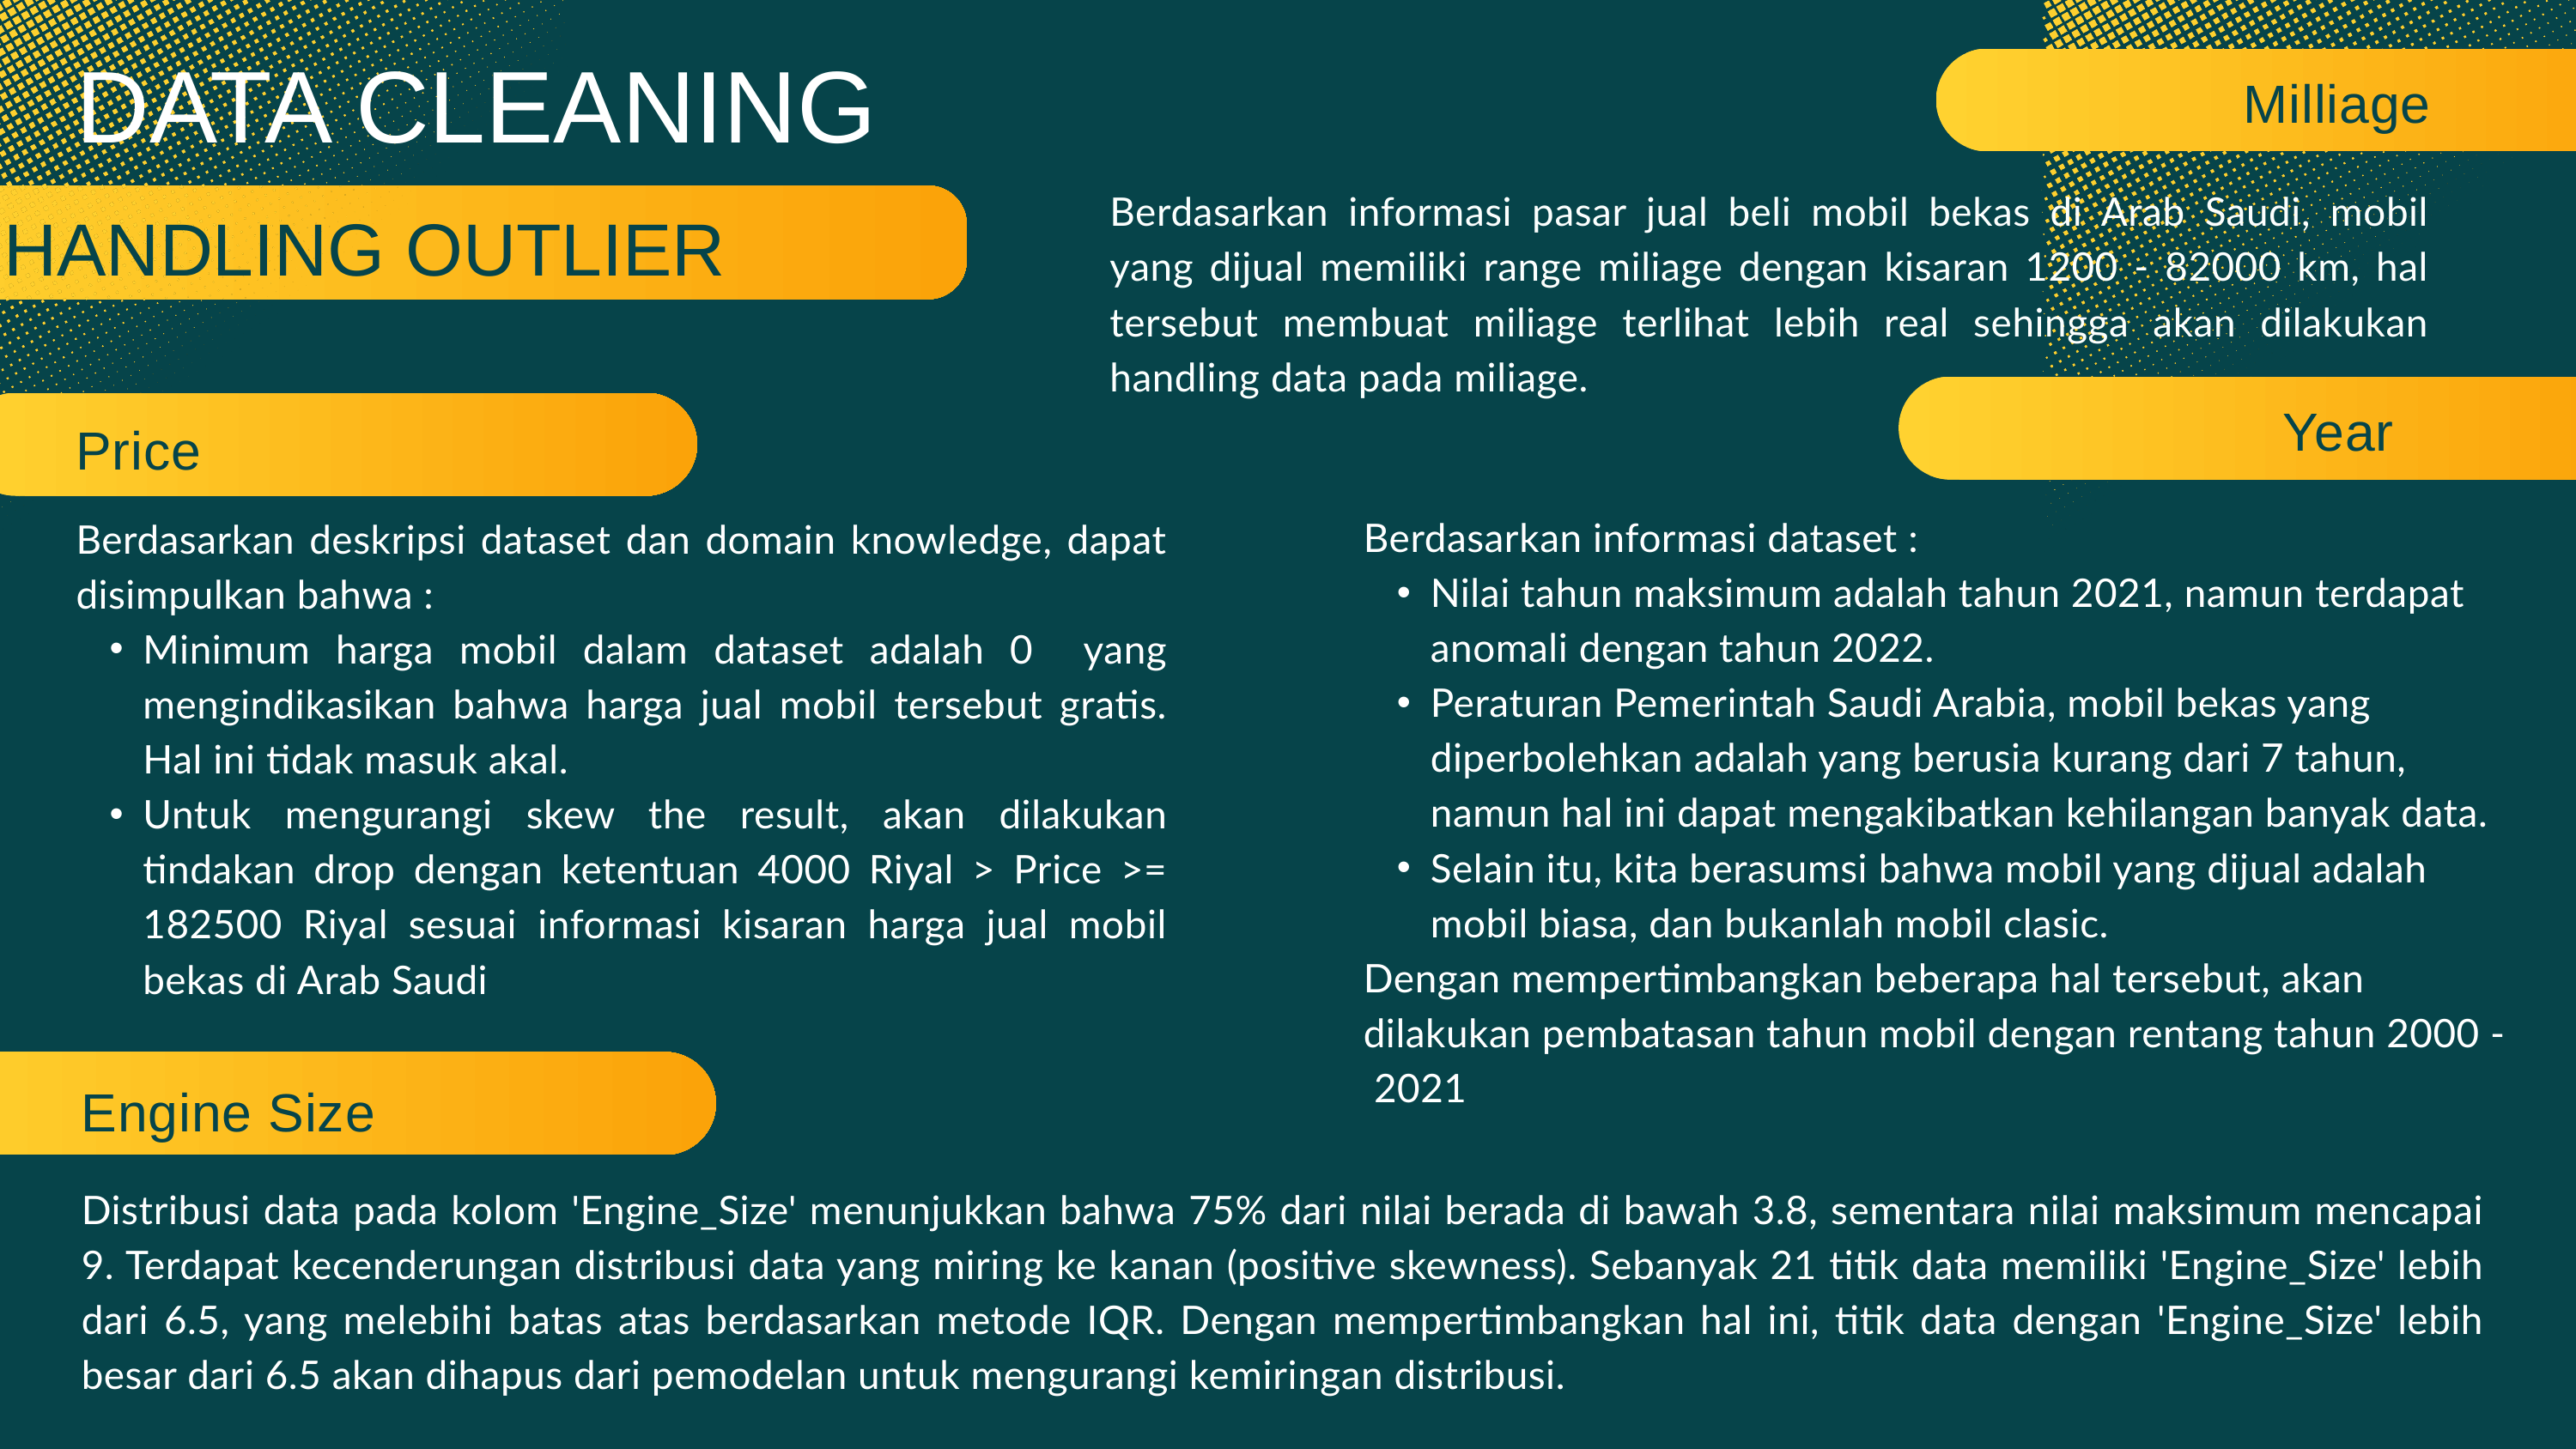

DATA CLEANING

Milliage

Berdasarkan informasi pasar jual beli mobil bekas di Arab Saudi, mobil yang dijual memiliki range miliage dengan kisaran 1200 - 82000 km, hal tersebut membuat miliage terlihat lebih real sehingga akan dilakukan handling data pada miliage.

HANDLING OUTLIER

Year

Price
Berdasarkan informasi dataset :
Nilai tahun maksimum adalah tahun 2021, namun terdapat anomali dengan tahun 2022.
Peraturan Pemerintah Saudi Arabia, mobil bekas yang diperbolehkan adalah yang berusia kurang dari 7 tahun, namun hal ini dapat mengakibatkan kehilangan banyak data.
Selain itu, kita berasumsi bahwa mobil yang dijual adalah mobil biasa, dan bukanlah mobil clasic.
Dengan mempertimbangkan beberapa hal tersebut, akan dilakukan pembatasan tahun mobil dengan rentang tahun 2000 -  2021
Berdasarkan deskripsi dataset dan domain knowledge, dapat disimpulkan bahwa :
Minimum harga mobil dalam dataset adalah 0  yang mengindikasikan bahwa harga jual mobil tersebut gratis. Hal ini tidak masuk akal.
Untuk mengurangi skew the result, akan dilakukan tindakan drop dengan ketentuan 4000 Riyal > Price >= 182500 Riyal sesuai informasi kisaran harga jual mobil bekas di Arab Saudi

Engine Size
Distribusi data pada kolom 'Engine_Size' menunjukkan bahwa 75% dari nilai berada di bawah 3.8, sementara nilai maksimum mencapai 9. Terdapat kecenderungan distribusi data yang miring ke kanan (positive skewness). Sebanyak 21 titik data memiliki 'Engine_Size' lebih dari 6.5, yang melebihi batas atas berdasarkan metode IQR. Dengan mempertimbangkan hal ini, titik data dengan 'Engine_Size' lebih besar dari 6.5 akan dihapus dari pemodelan untuk mengurangi kemiringan distribusi.